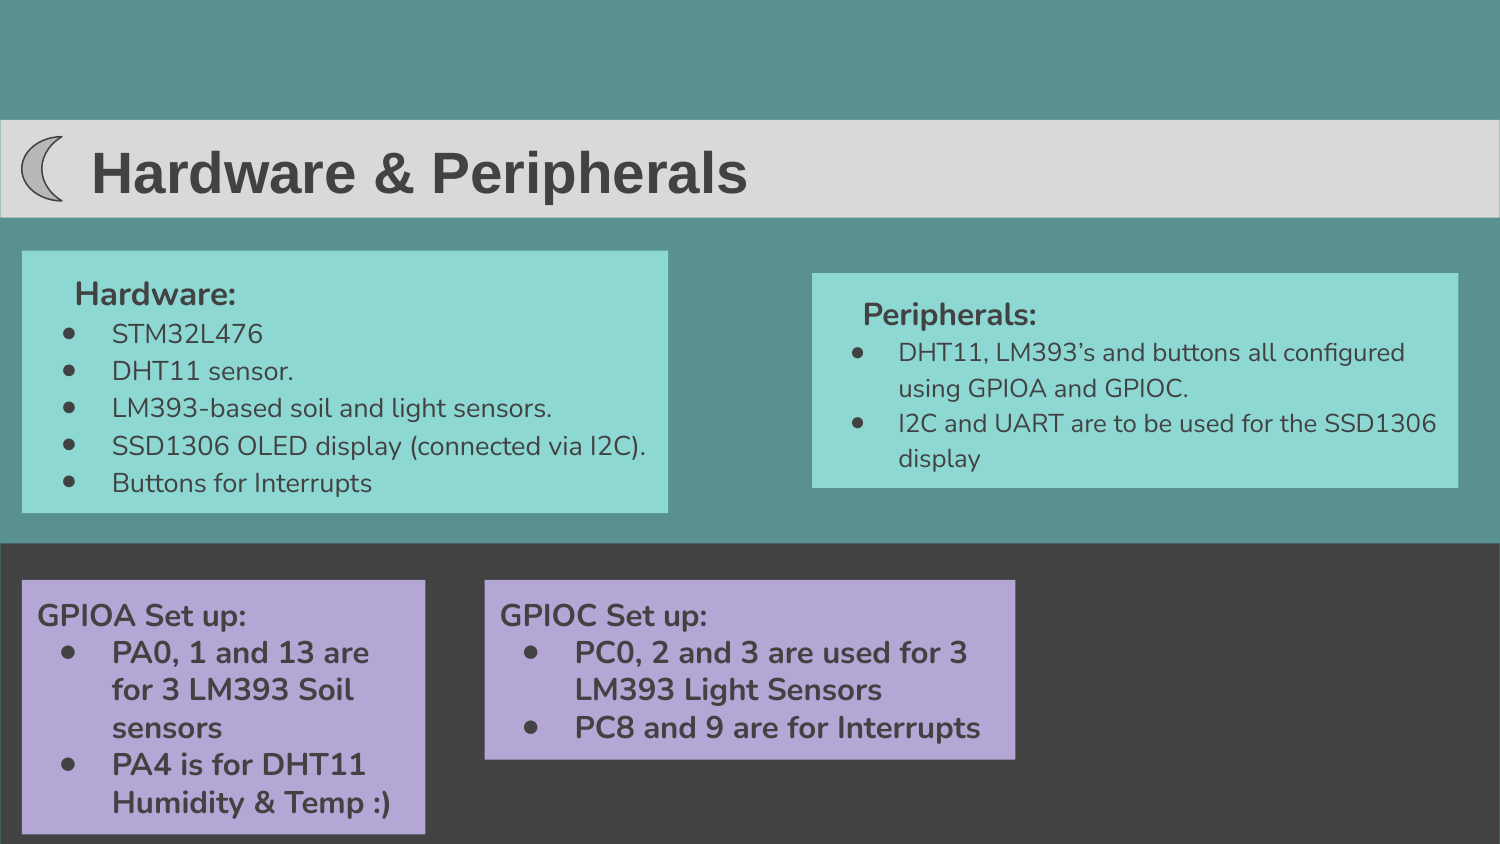

# Per

Hardware & Peripherals

Hardware:
STM32L476
DHT11 sensor.
LM393-based soil and light sensors.
SSD1306 OLED display (connected via I2C).
Buttons for Interrupts
Peripherals:
DHT11, LM393’s and buttons all configured using GPIOA and GPIOC.
I2C and UART are to be used for the SSD1306 display

GPIOA Set up:
PA0, 1 and 13 are for 3 LM393 Soil sensors
PA4 is for DHT11 Humidity & Temp :)
GPIOC Set up:
PC0, 2 and 3 are used for 3 LM393 Light Sensors
PC8 and 9 are for Interrupts